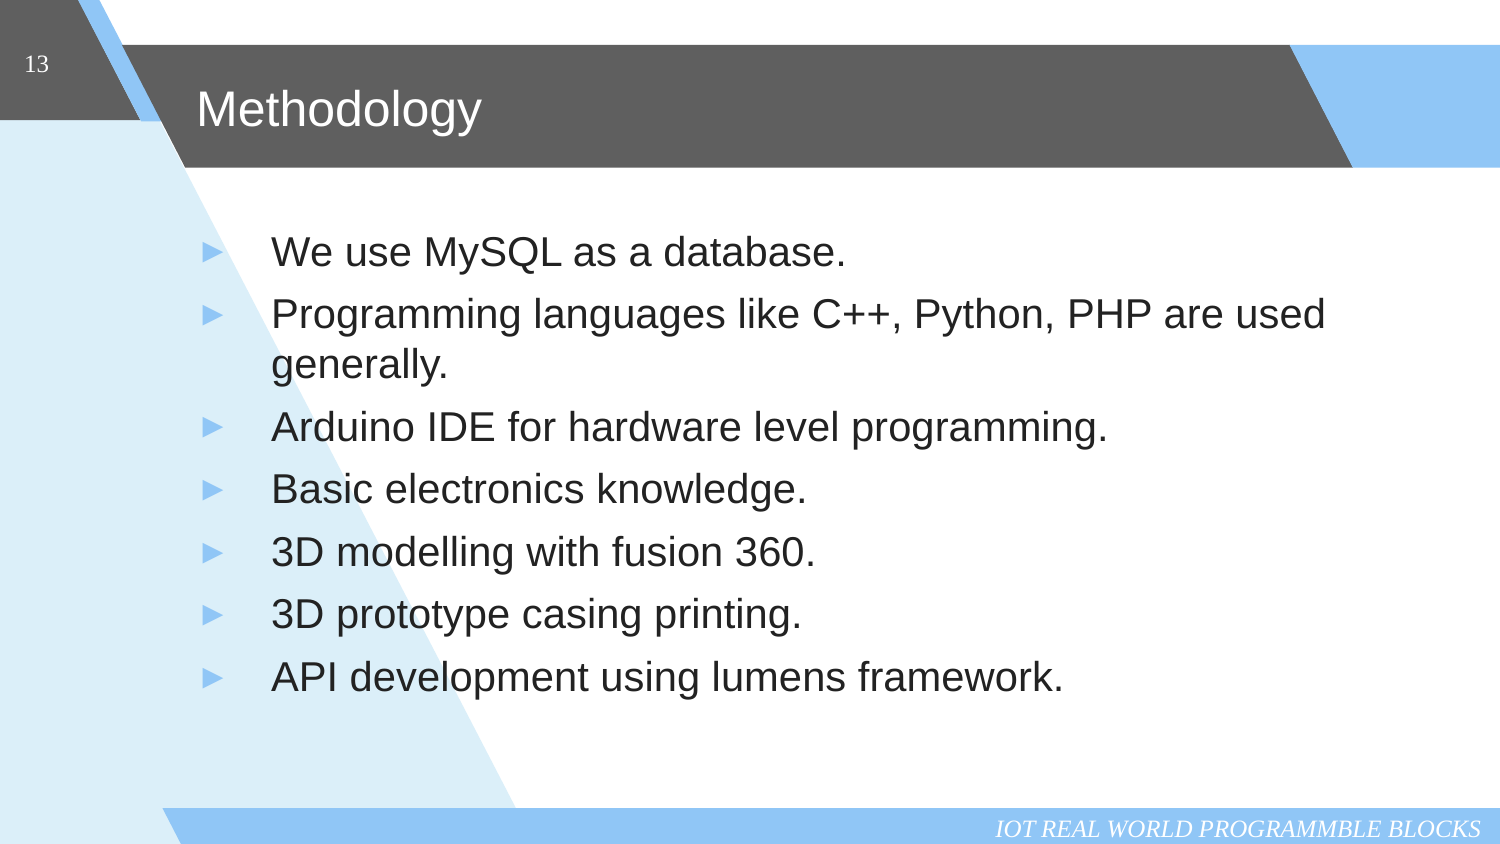

13
# Methodology
We use MySQL as a database.
Programming languages like C++, Python, PHP are used generally.
Arduino IDE for hardware level programming.
Basic electronics knowledge.
3D modelling with fusion 360.
3D prototype casing printing.
API development using lumens framework.
IOT REAL WORLD PROGRAMMBLE BLOCKS